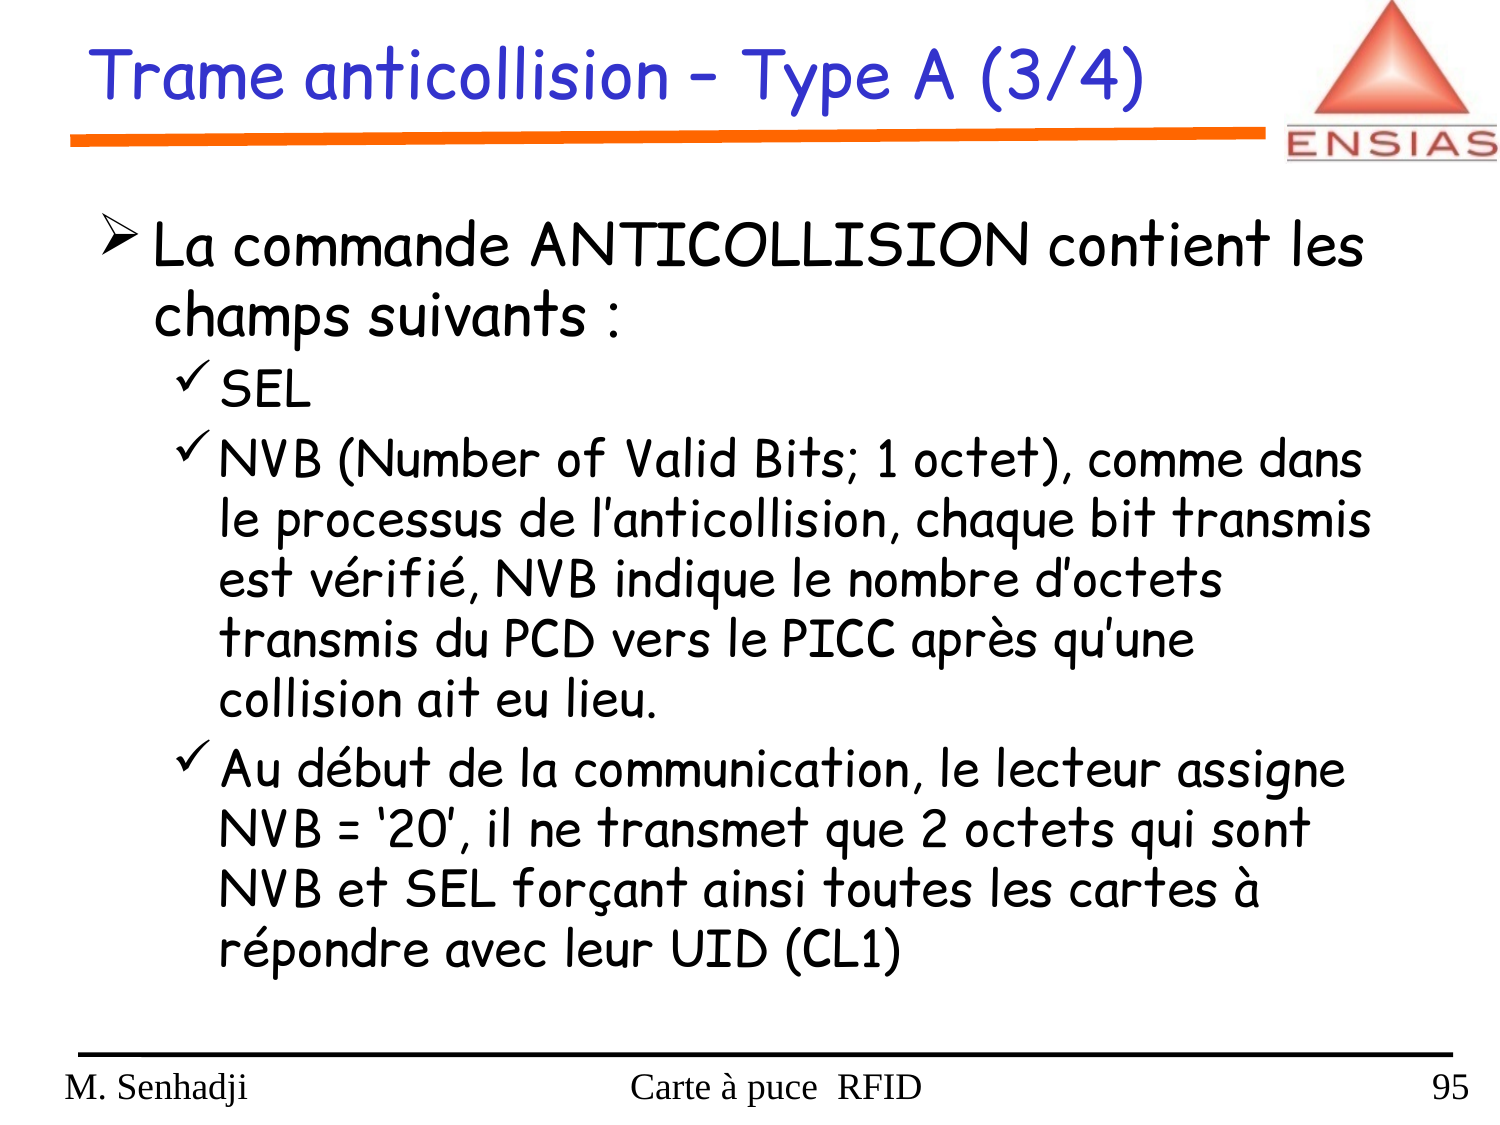

Trame anticollision – Type A (3/4)
La commande ANTICOLLISION contient les champs suivants :
SEL
NVB (Number of Valid Bits; 1 octet), comme dans le processus de l’anticollision, chaque bit transmis est vérifié, NVB indique le nombre d’octets transmis du PCD vers le PICC après qu’une collision ait eu lieu.
Au début de la communication, le lecteur assigne NVB = ‘20’, il ne transmet que 2 octets qui sont NVB et SEL forçant ainsi toutes les cartes à répondre avec leur UID (CL1)